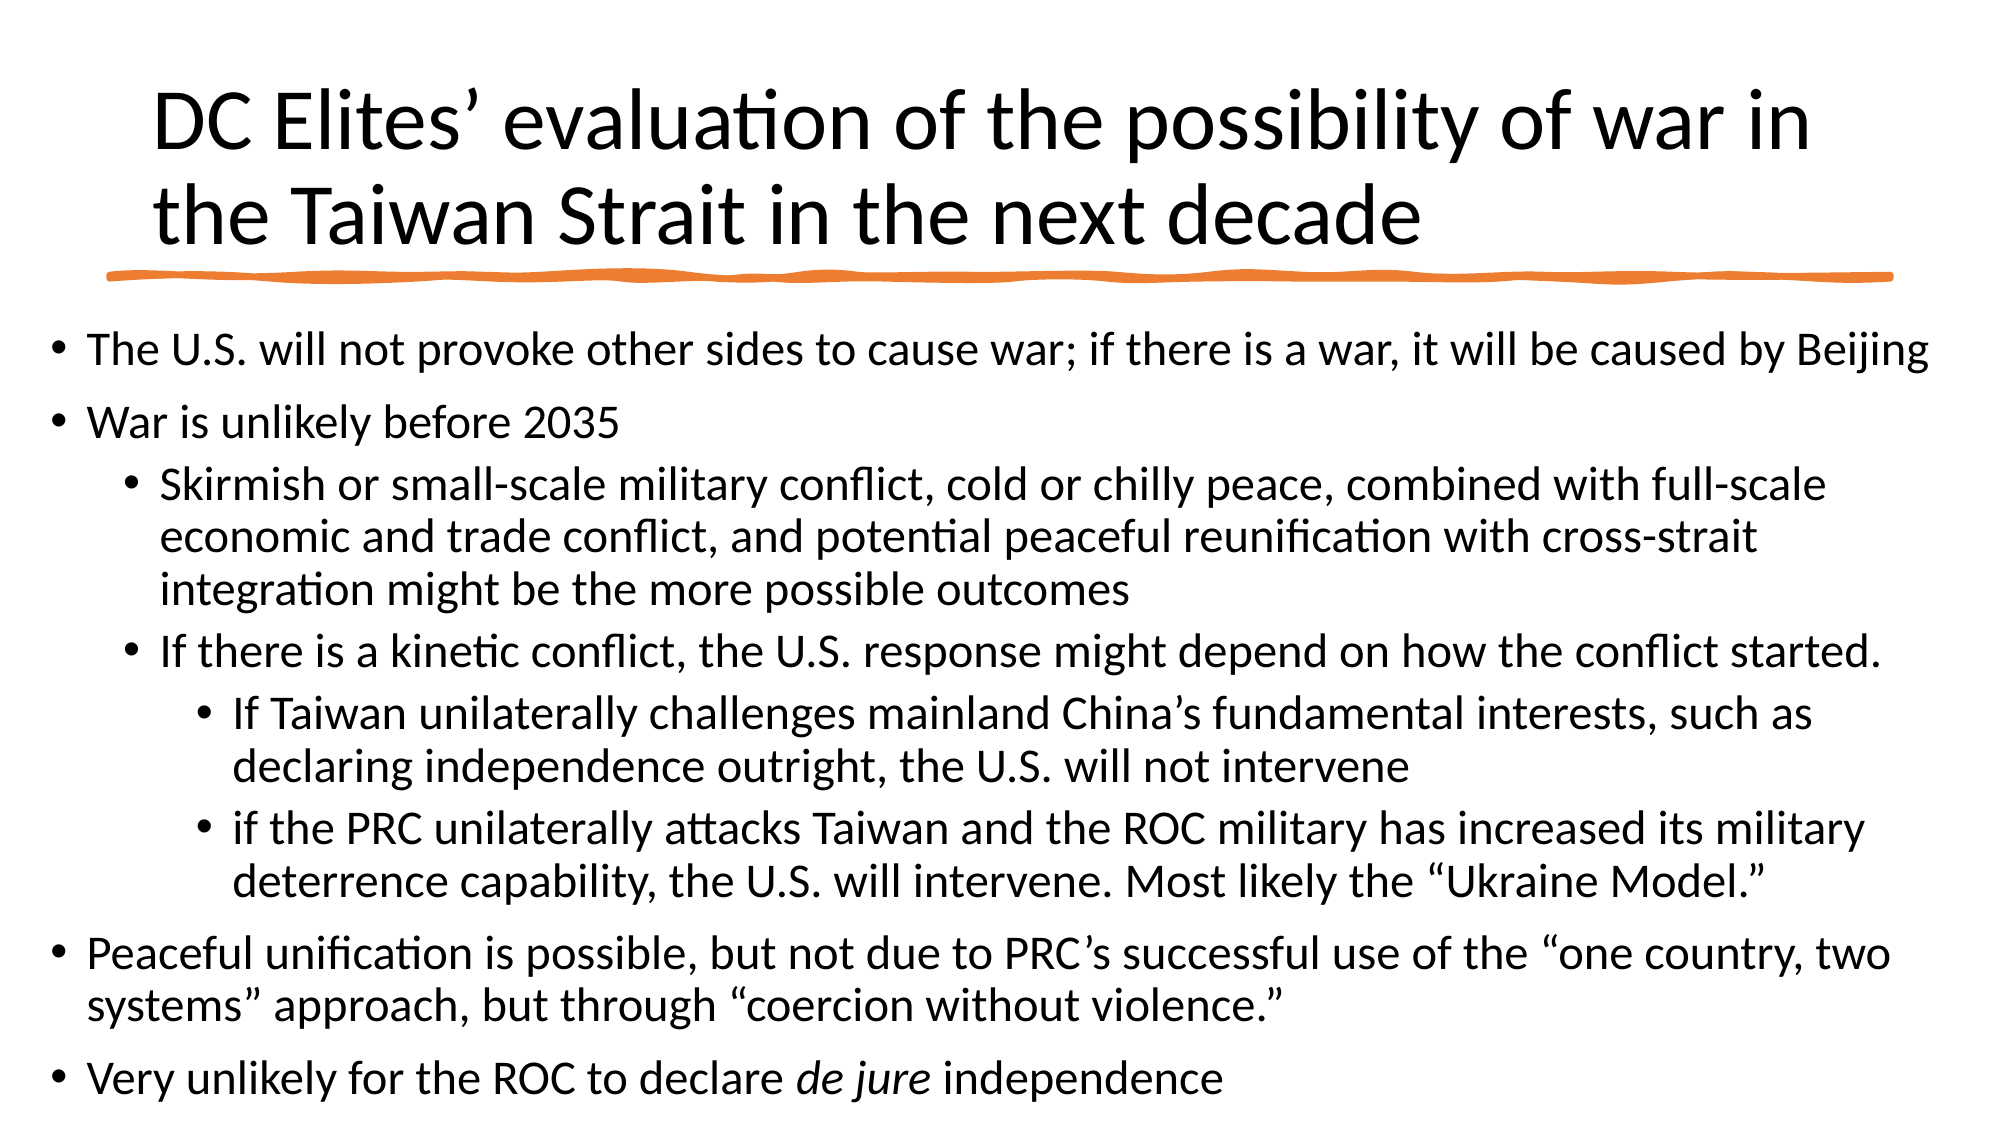

# DC Elites’ evaluation of the possibility of war in the Taiwan Strait in the next decade

The U.S. will not provoke other sides to cause war; if there is a war, it will be caused by Beijing
War is unlikely before 2035
Skirmish or small-scale military conflict, cold or chilly peace, combined with full-scale economic and trade conflict, and potential peaceful reunification with cross-strait integration might be the more possible outcomes
If there is a kinetic conflict, the U.S. response might depend on how the conflict started.
If Taiwan unilaterally challenges mainland China’s fundamental interests, such as declaring independence outright, the U.S. will not intervene
if the PRC unilaterally attacks Taiwan and the ROC military has increased its military deterrence capability, the U.S. will intervene. Most likely the “Ukraine Model.”
Peaceful unification is possible, but not due to PRC’s successful use of the “one country, two systems” approach, but through “coercion without violence.”
Very unlikely for the ROC to declare de jure independence